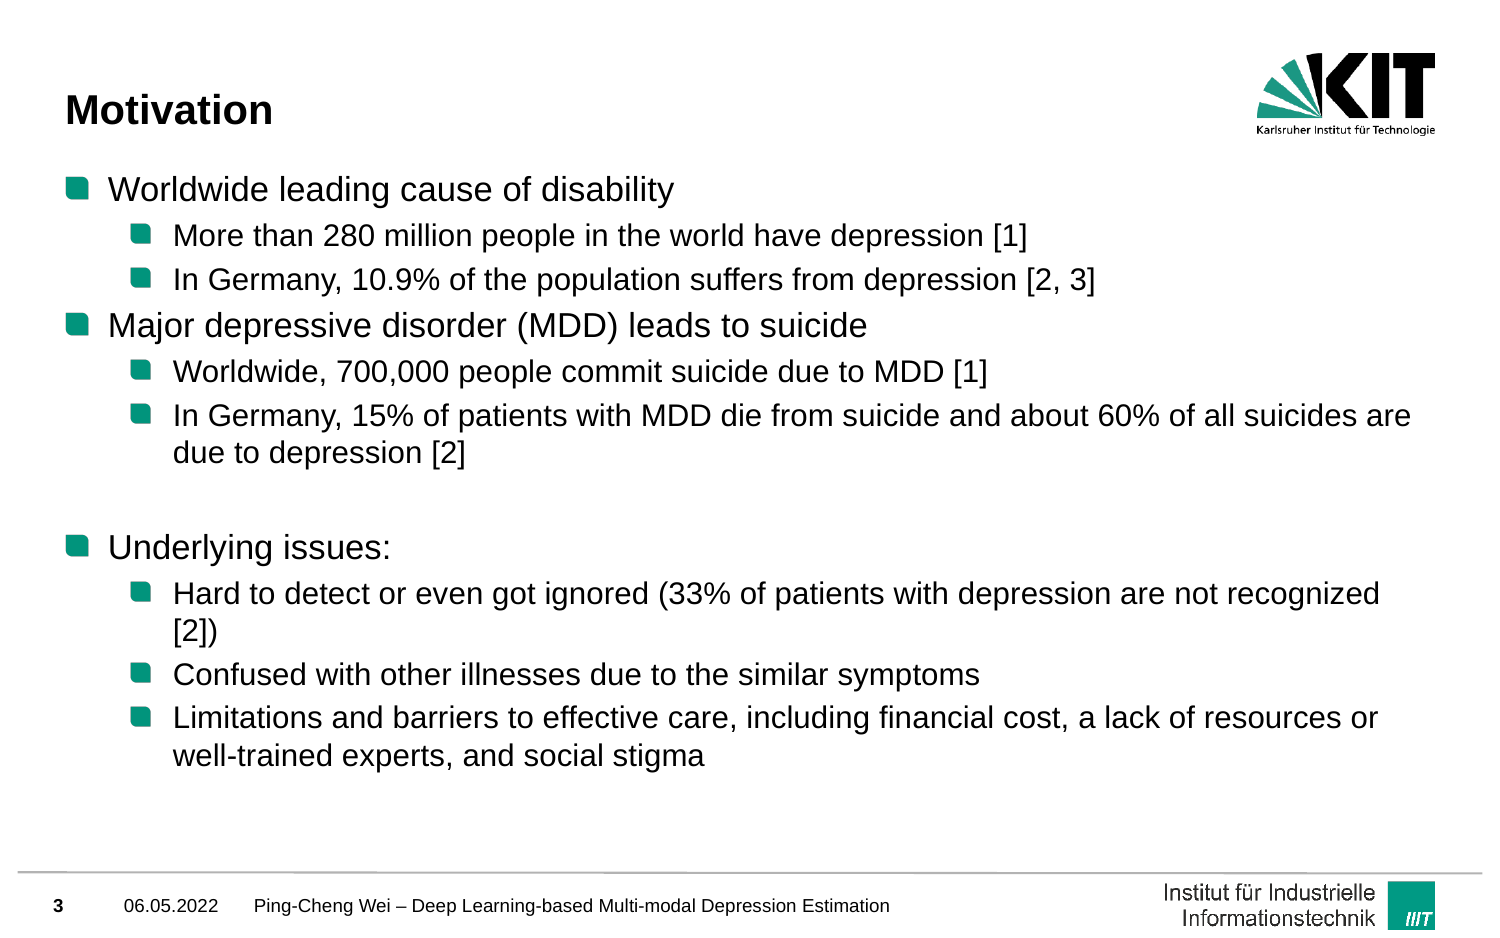

# Motivation
Worldwide leading cause of disability
More than 280 million people in the world have depression [1]
In Germany, 10.9% of the population suffers from depression [2, 3]
Major depressive disorder (MDD) leads to suicide
Worldwide, 700,000 people commit suicide due to MDD [1]
In Germany, 15% of patients with MDD die from suicide and about 60% of all suicides are due to depression [2]

Underlying issues:
Hard to detect or even got ignored (33% of patients with depression are not recognized [2])
Confused with other illnesses due to the similar symptoms
Limitations and barriers to effective care, including financial cost, a lack of resources or well-trained experts, and social stigma